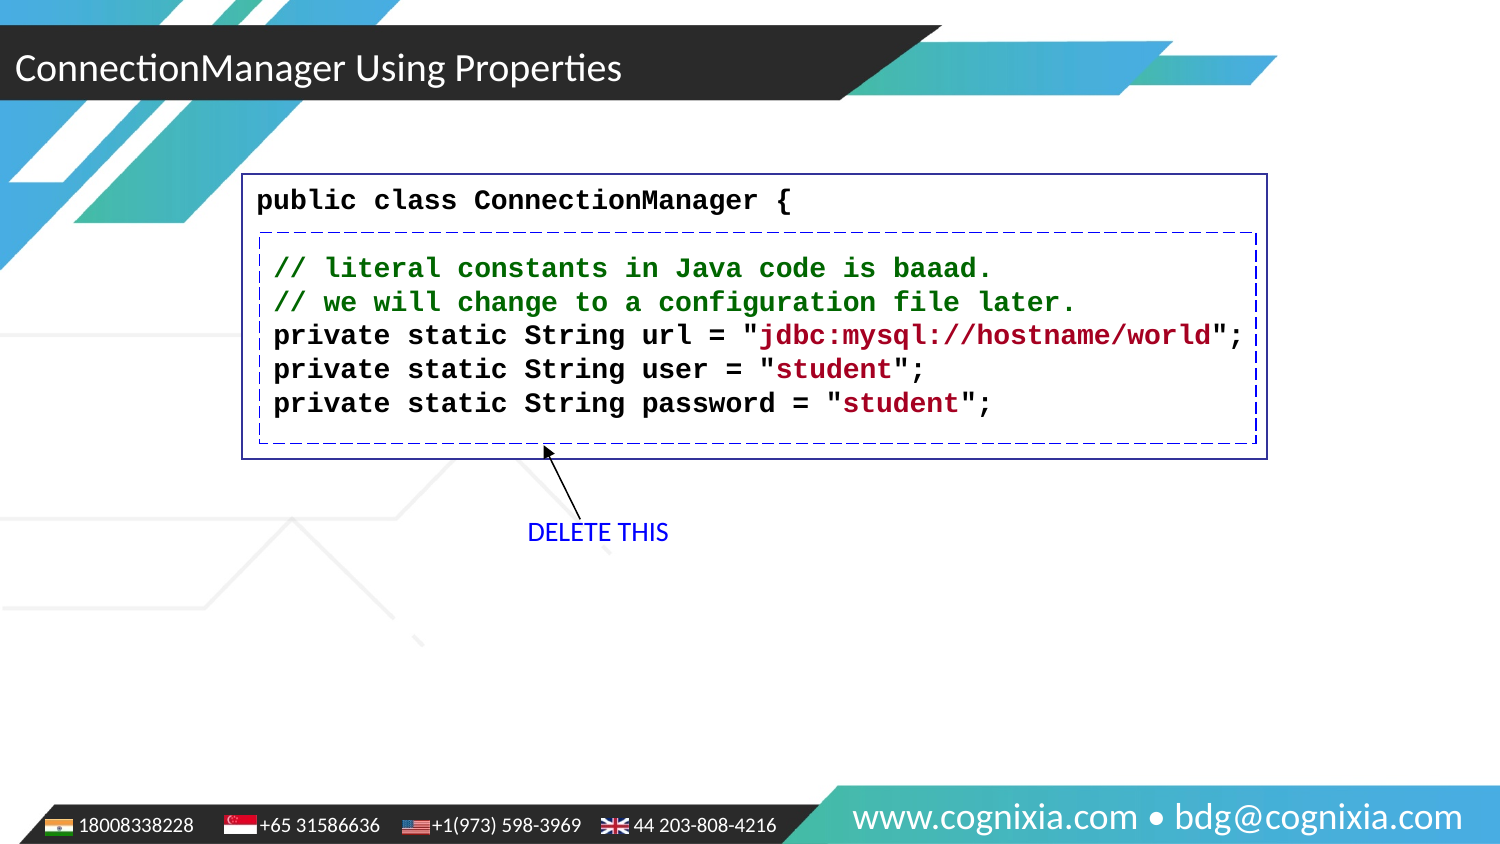

ConnectionManager Using Properties
public class ConnectionManager {

 // literal constants in Java code is baaad.
 // we will change to a configuration file later.
 private static String url = "jdbc:mysql://hostname/world";
 private static String user = "student";
 private static String password = "student";

DELETE THIS